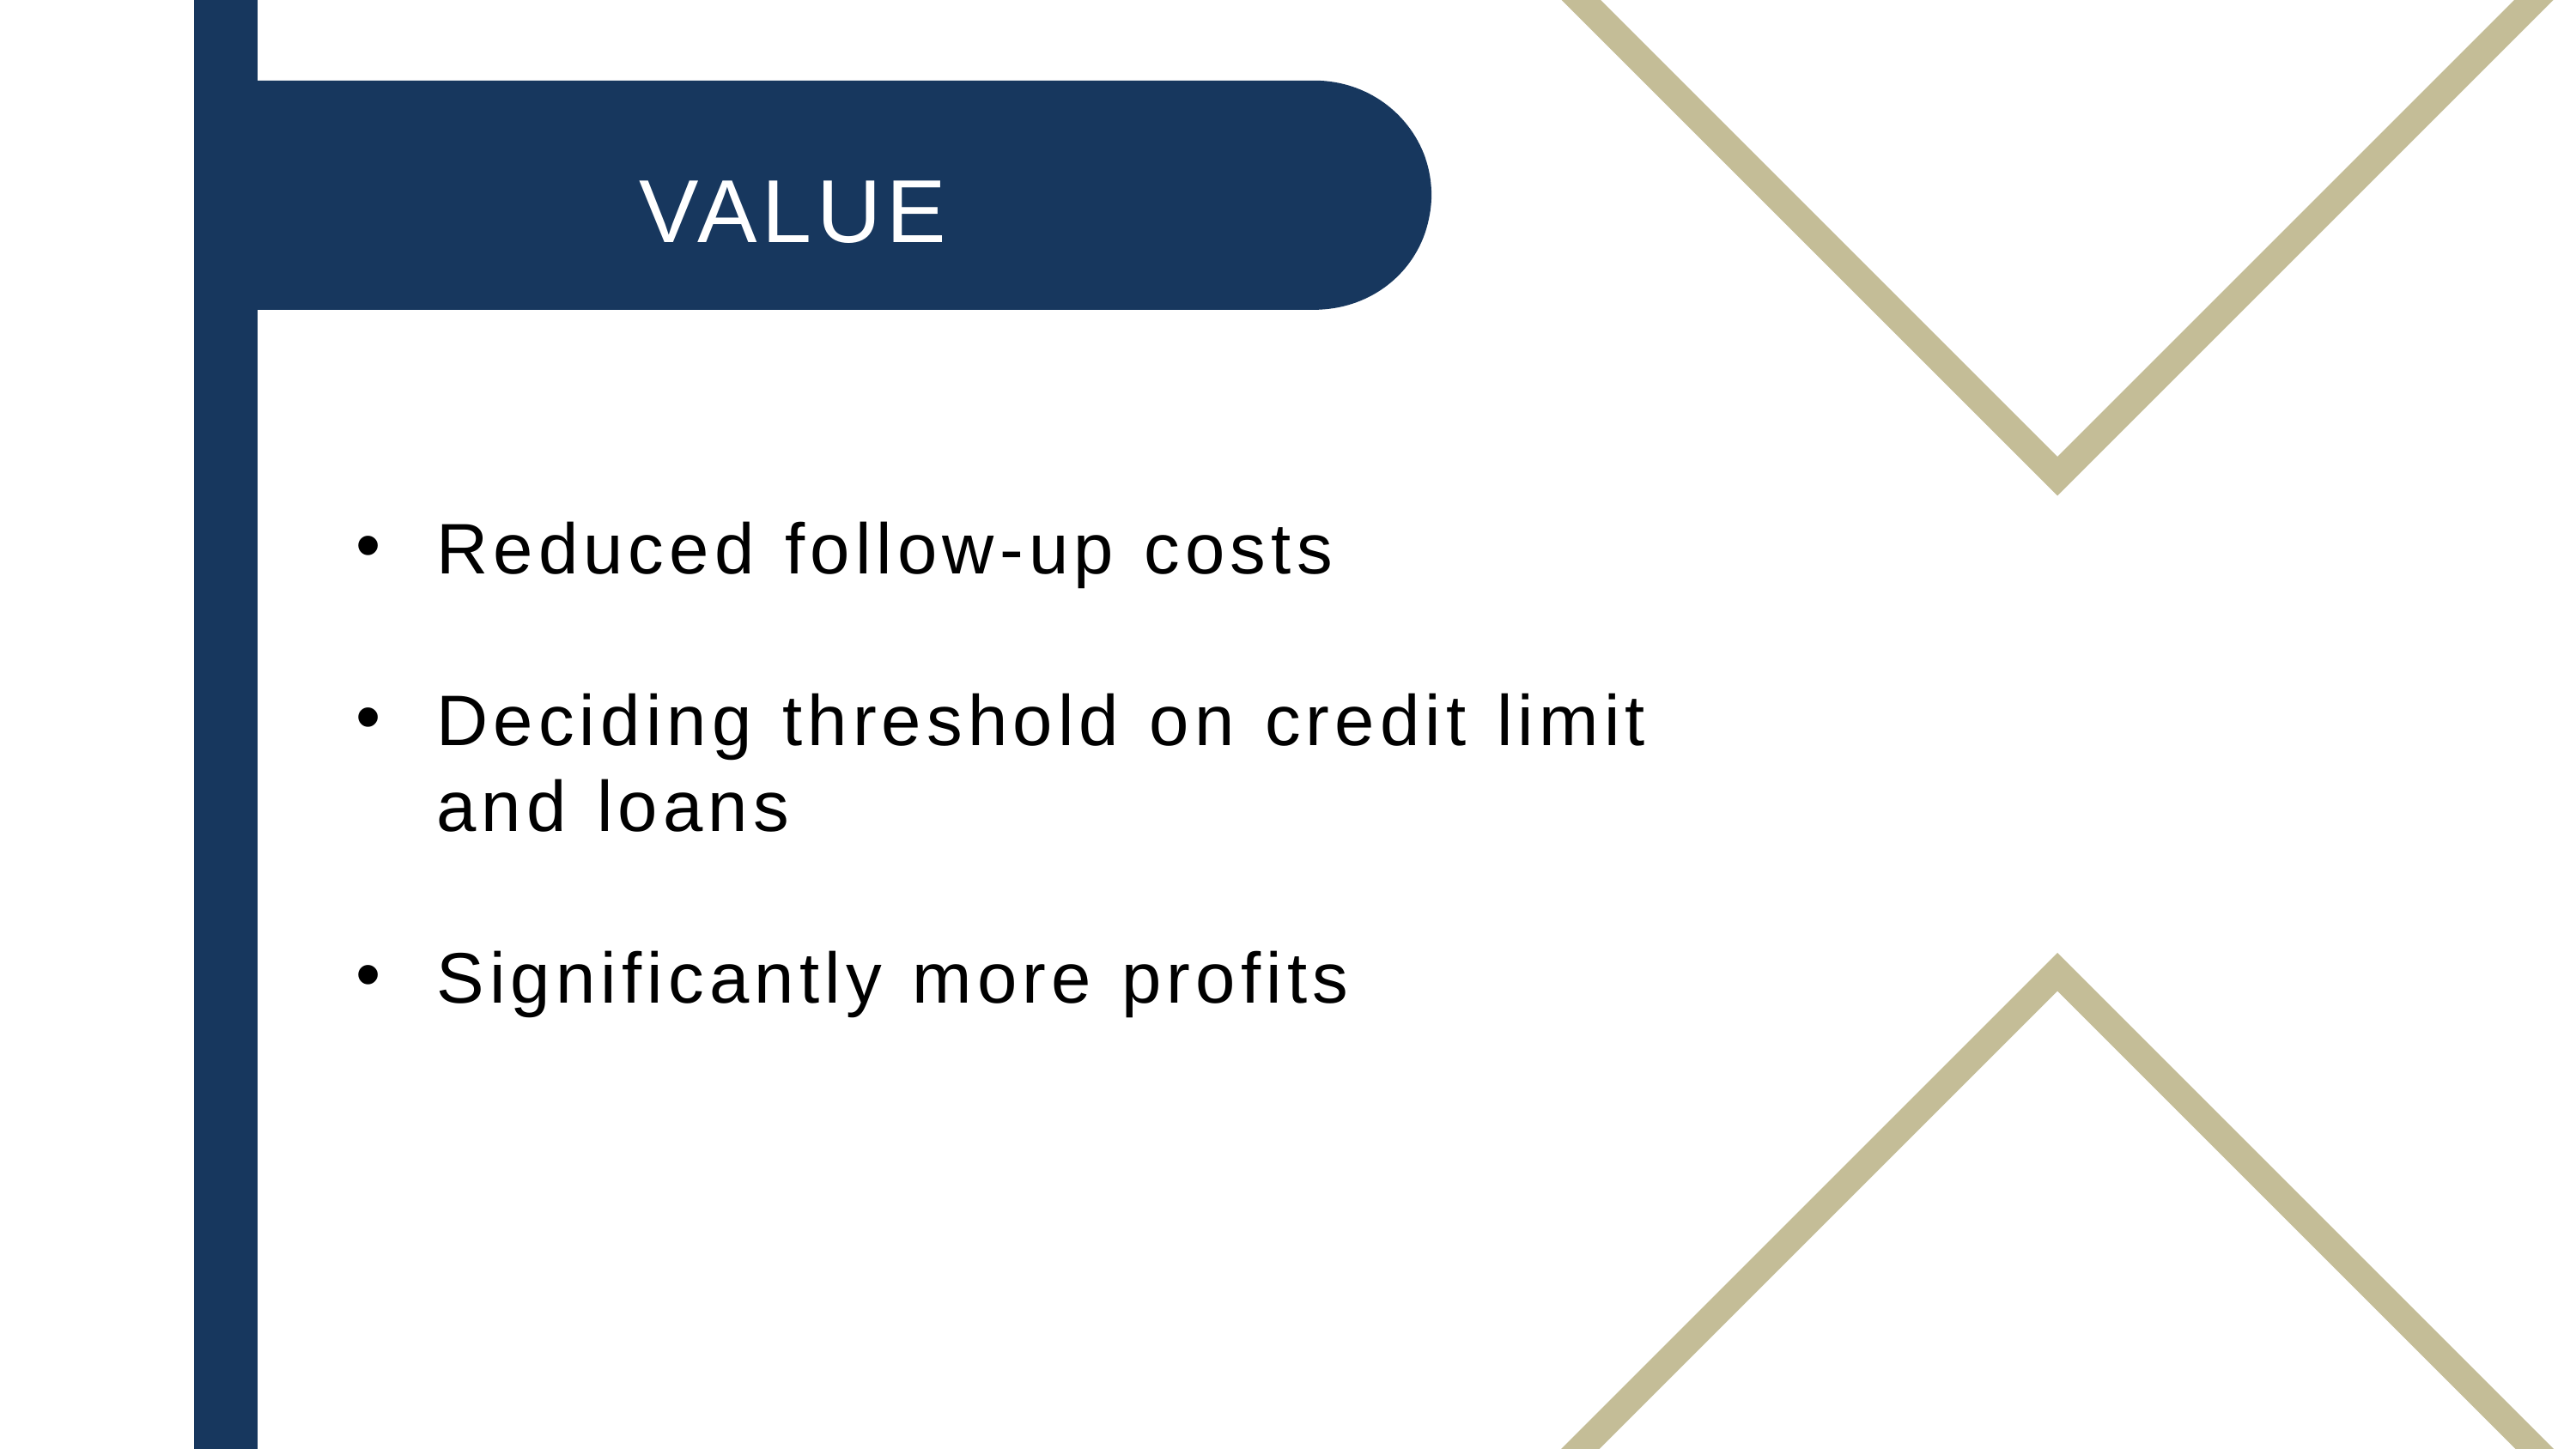

VALUE

Reduced follow-up costs

Deciding threshold on credit limit and loans

Significantly more profits